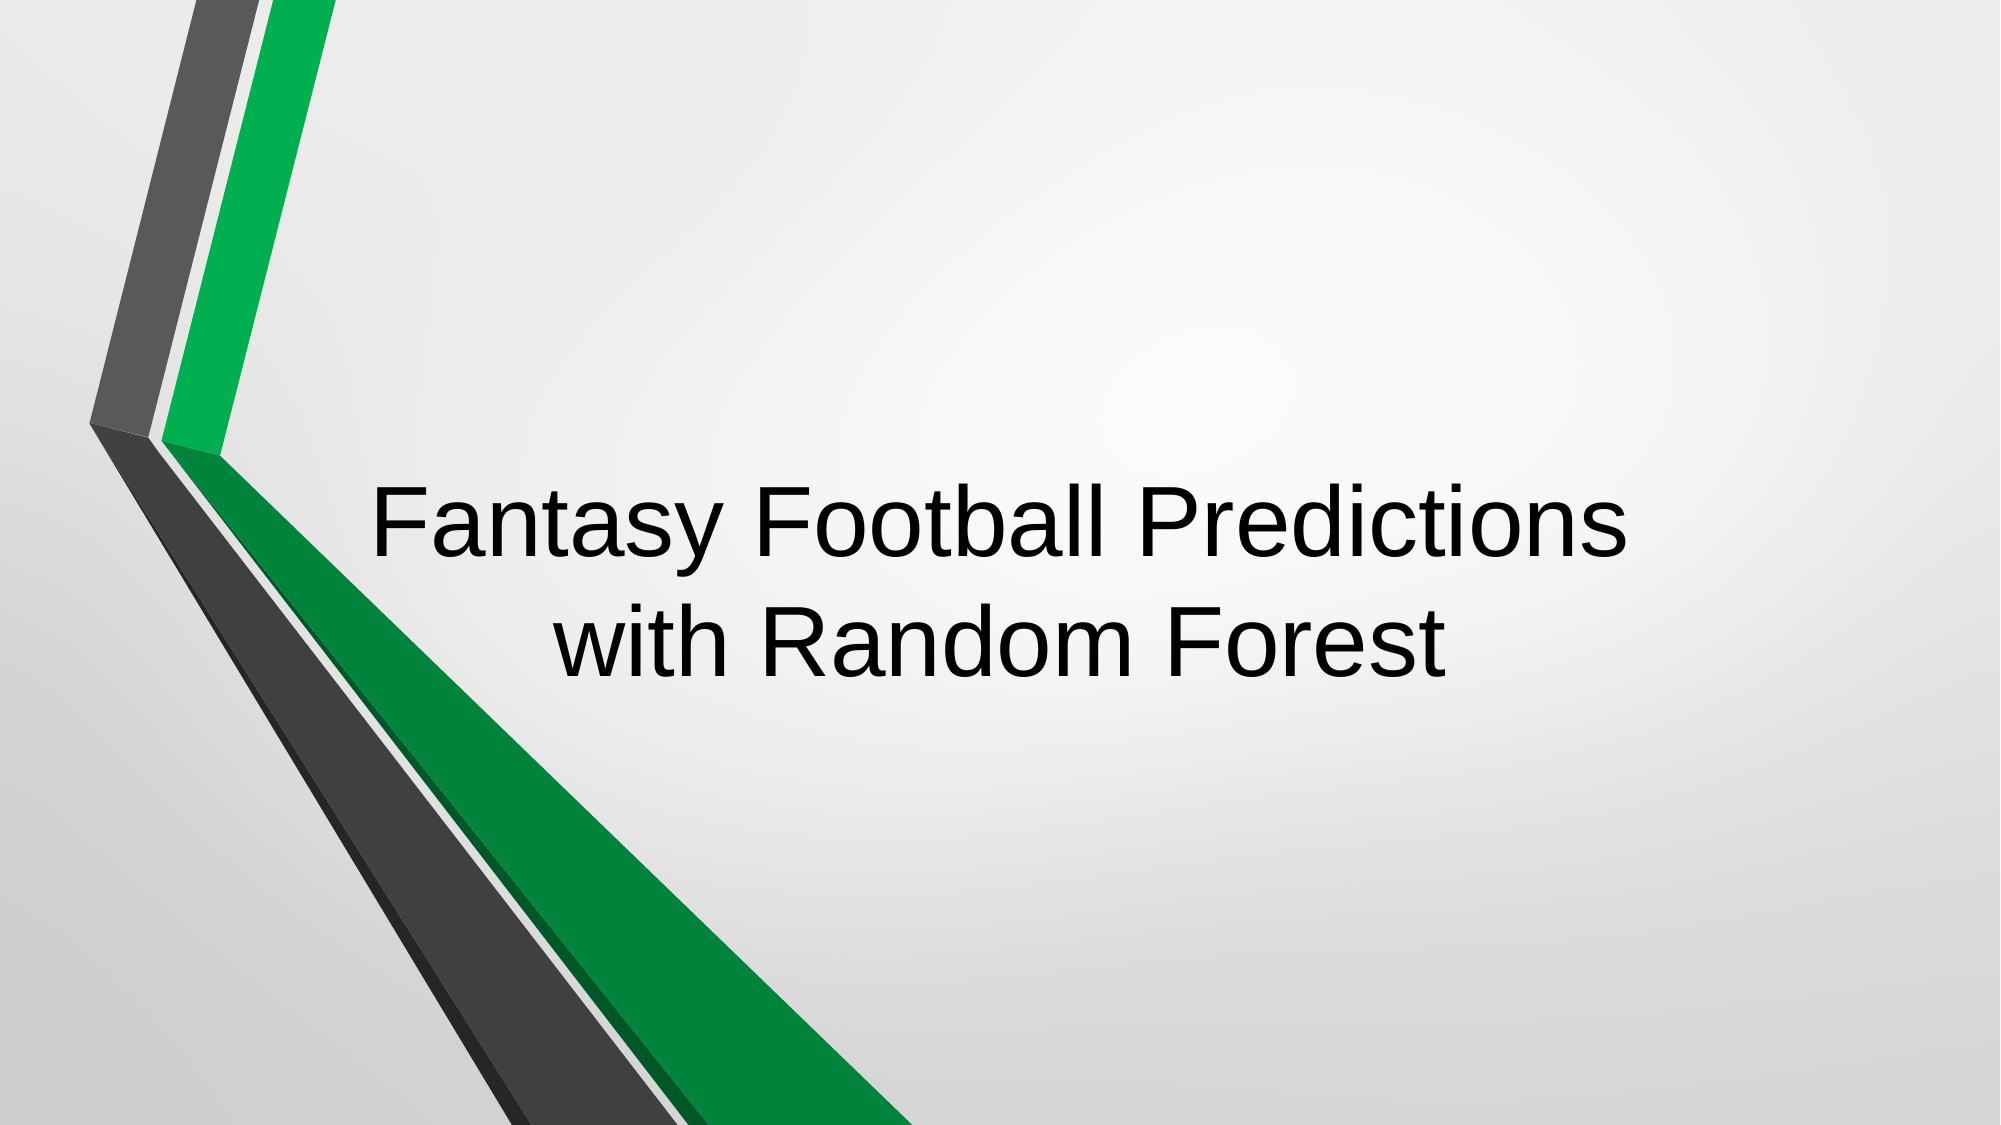

# Fantasy Football Predictions with Random Forest